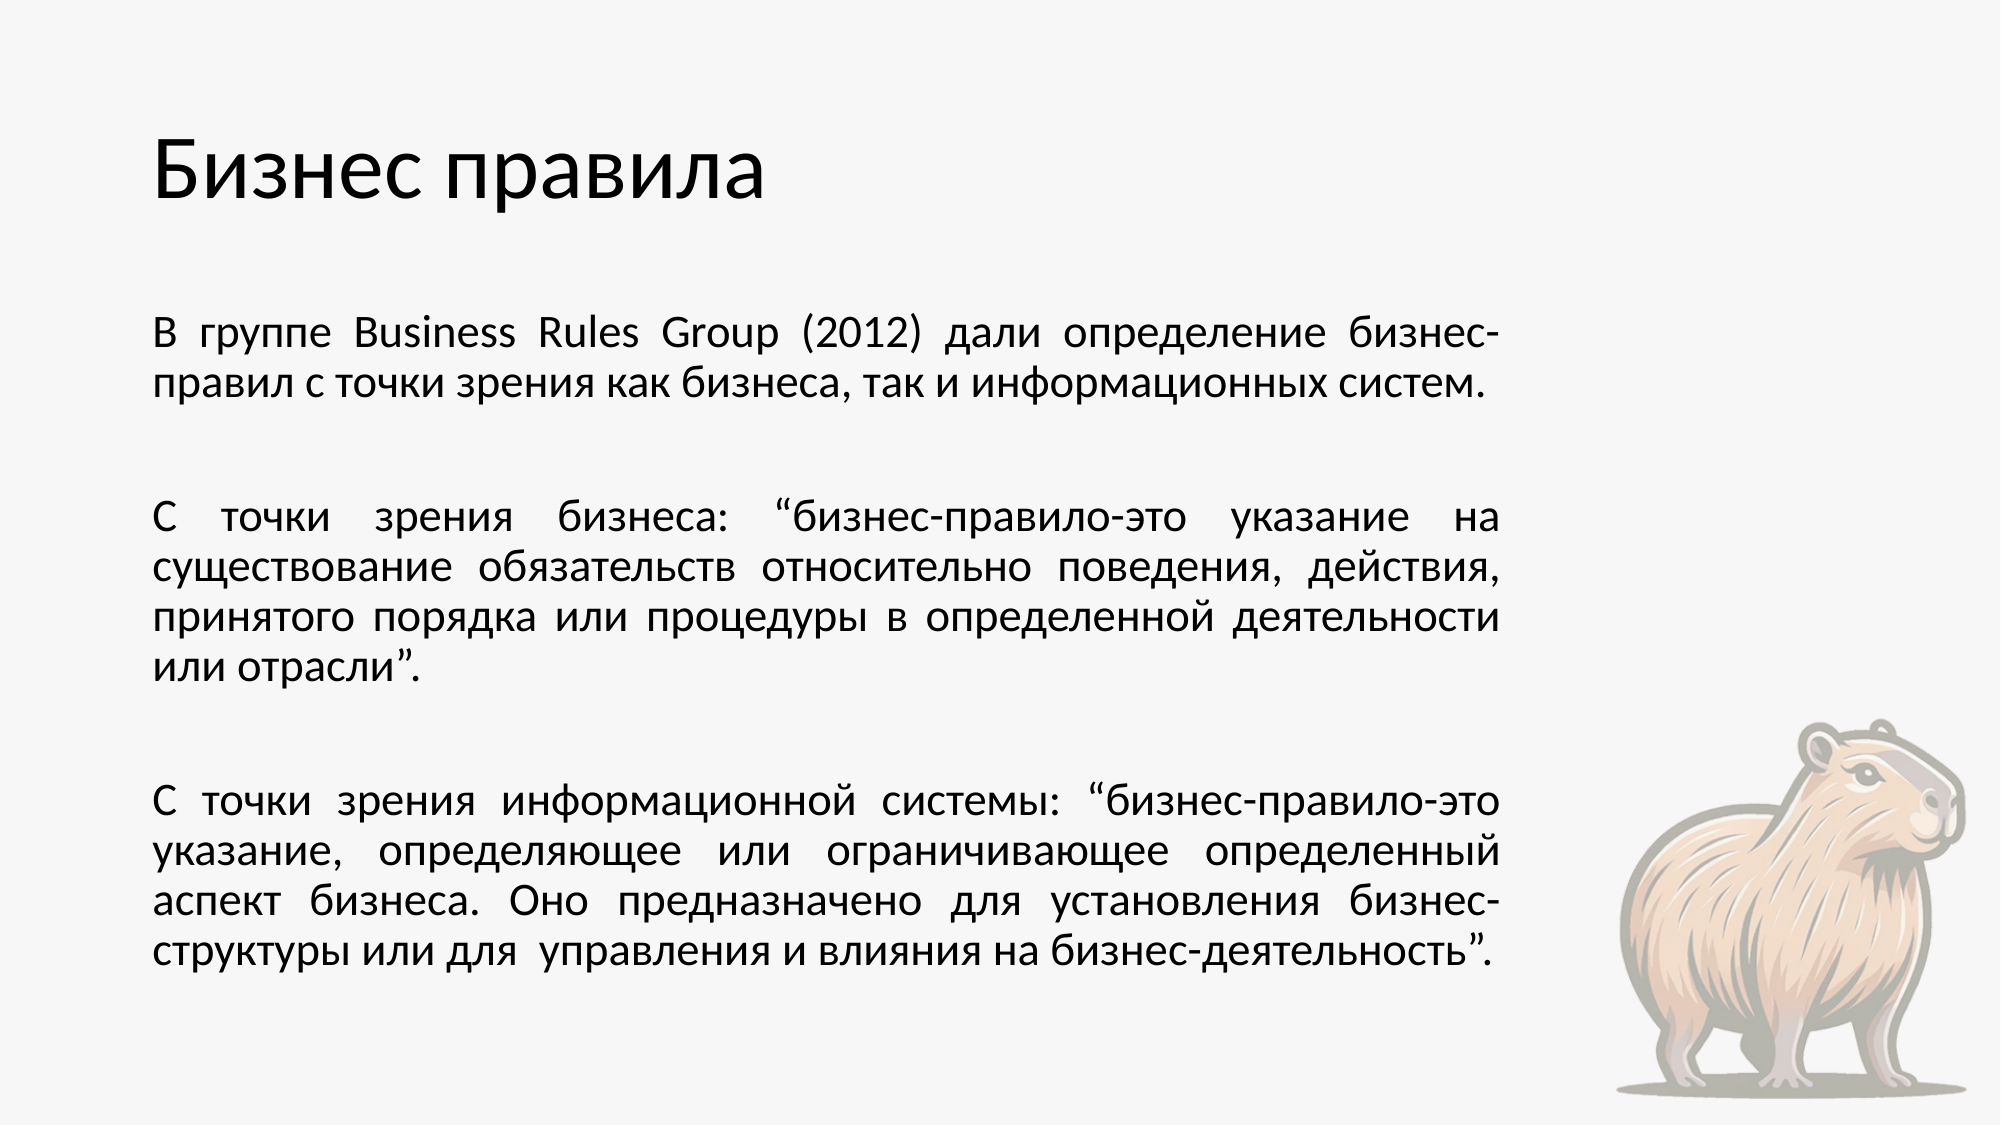

# Бизнес правила
В группе Business Rules Group (2012) дали определение бизнес-правил с точки зрения как бизнеса, так и информационных систем.

С точки зрения бизнеса: “бизнес-правило-это указание на существование обязательств относительно поведения, действия, принятого порядка или процедуры в определенной деятельности или отрасли”.

С точки зрения информационной системы: “бизнес-правило-это указание, определяющее или ограничивающее определенный аспект бизнеса. Оно предназначено для установления бизнес-структуры или для  управления и влияния на бизнес-деятельность”.